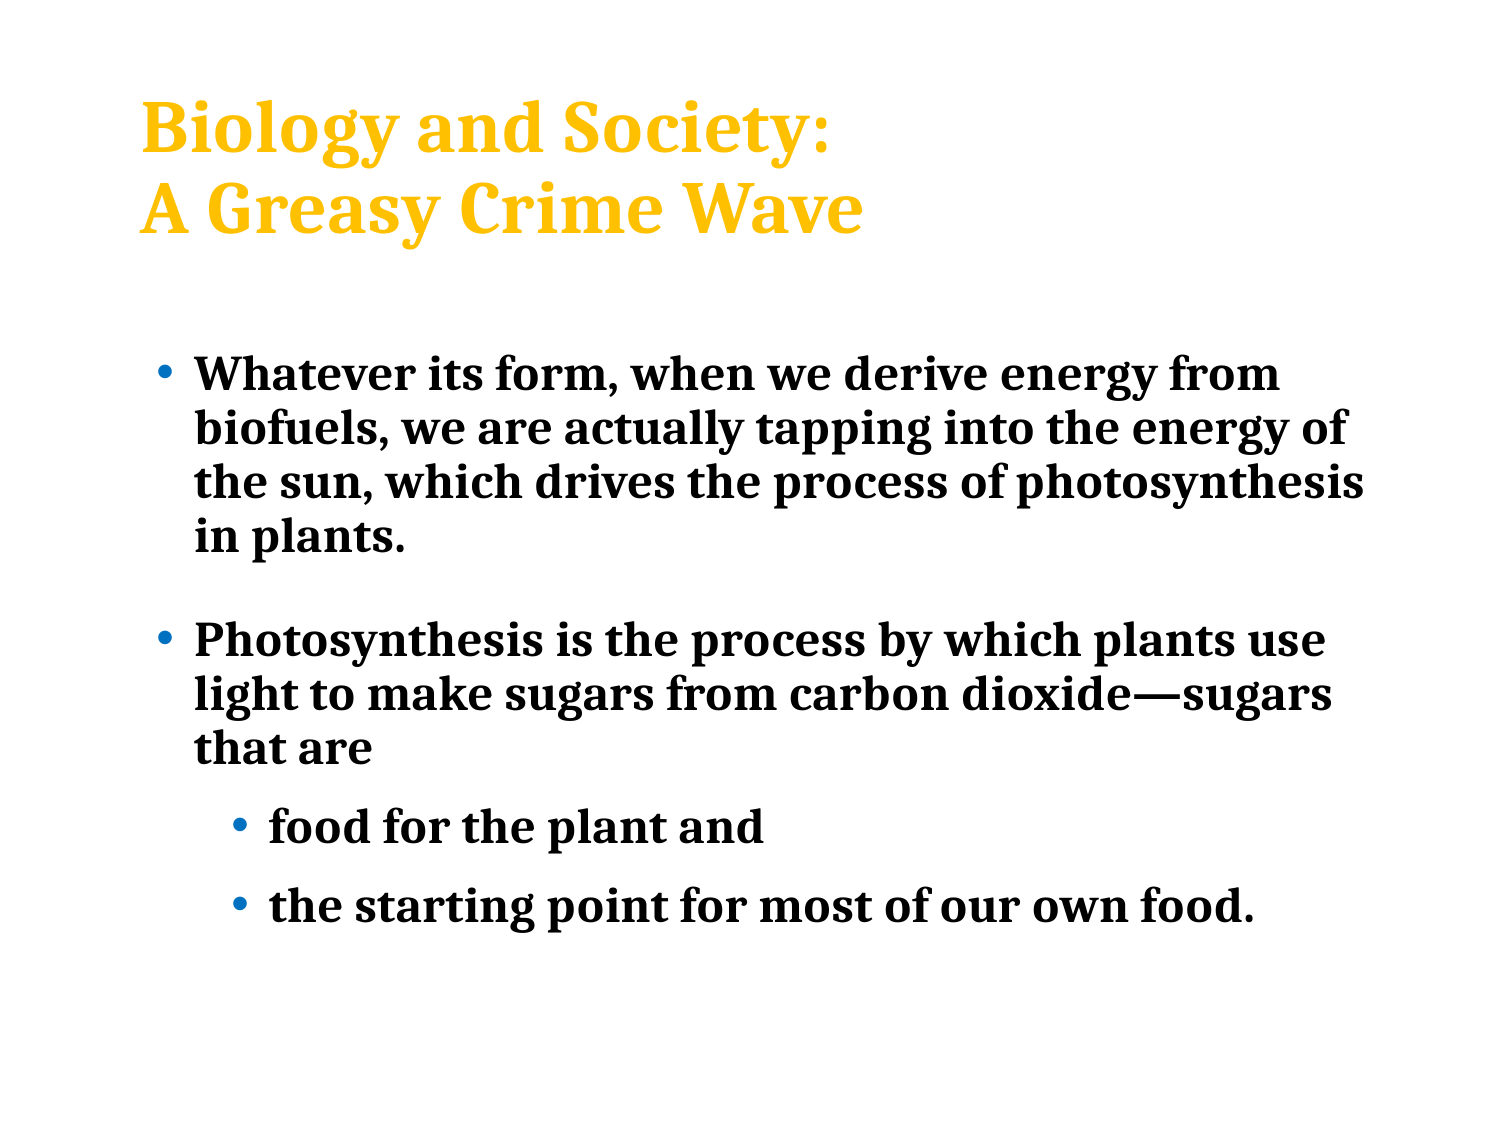

# Biology and Society: A Greasy Crime Wave
Whatever its form, when we derive energy from biofuels, we are actually tapping into the energy of the sun, which drives the process of photosynthesis in plants.
Photosynthesis is the process by which plants use light to make sugars from carbon dioxide—sugars that are
food for the plant and
the starting point for most of our own food.